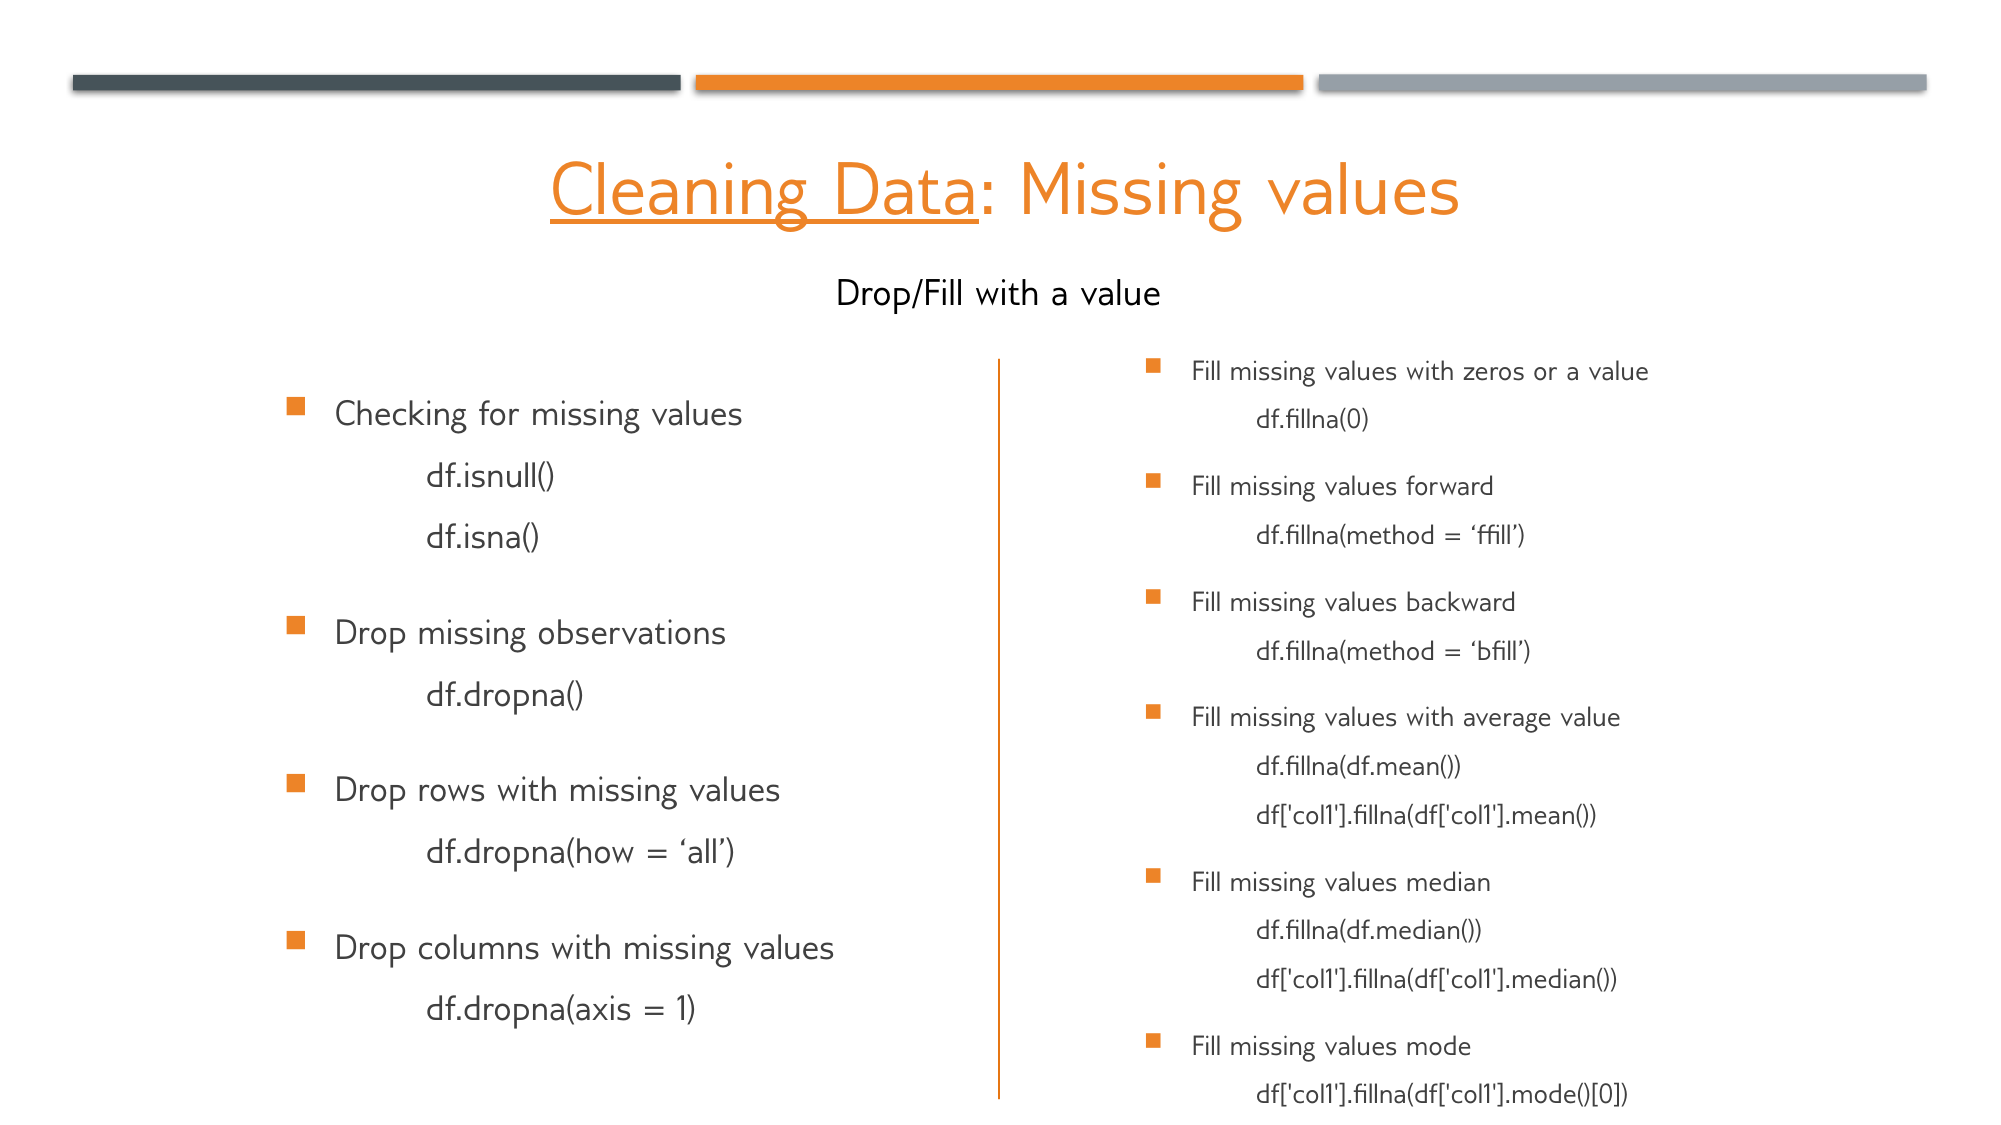

Cleaning Data: Missing values
Drop/Fill with a value
Fill missing values with zeros or a value
	df.fillna(0)

Fill missing values forward
	df.fillna(method = ‘ffill’)

Fill missing values backward
	df.fillna(method = ‘bfill’)

Fill missing values with average value
	df.fillna(df.mean())
	df['col1'].fillna(df['col1'].mean())

Fill missing values median
	df.fillna(df.median())
	df['col1'].fillna(df['col1'].median())

Fill missing values mode
	df['col1'].fillna(df['col1'].mode()[0])

Checking for missing values
	df.isnull()
	df.isna()

Drop missing observations
	df.dropna()

Drop rows with missing values
	df.dropna(how = ‘all’)

Drop columns with missing values
	df.dropna(axis = 1)